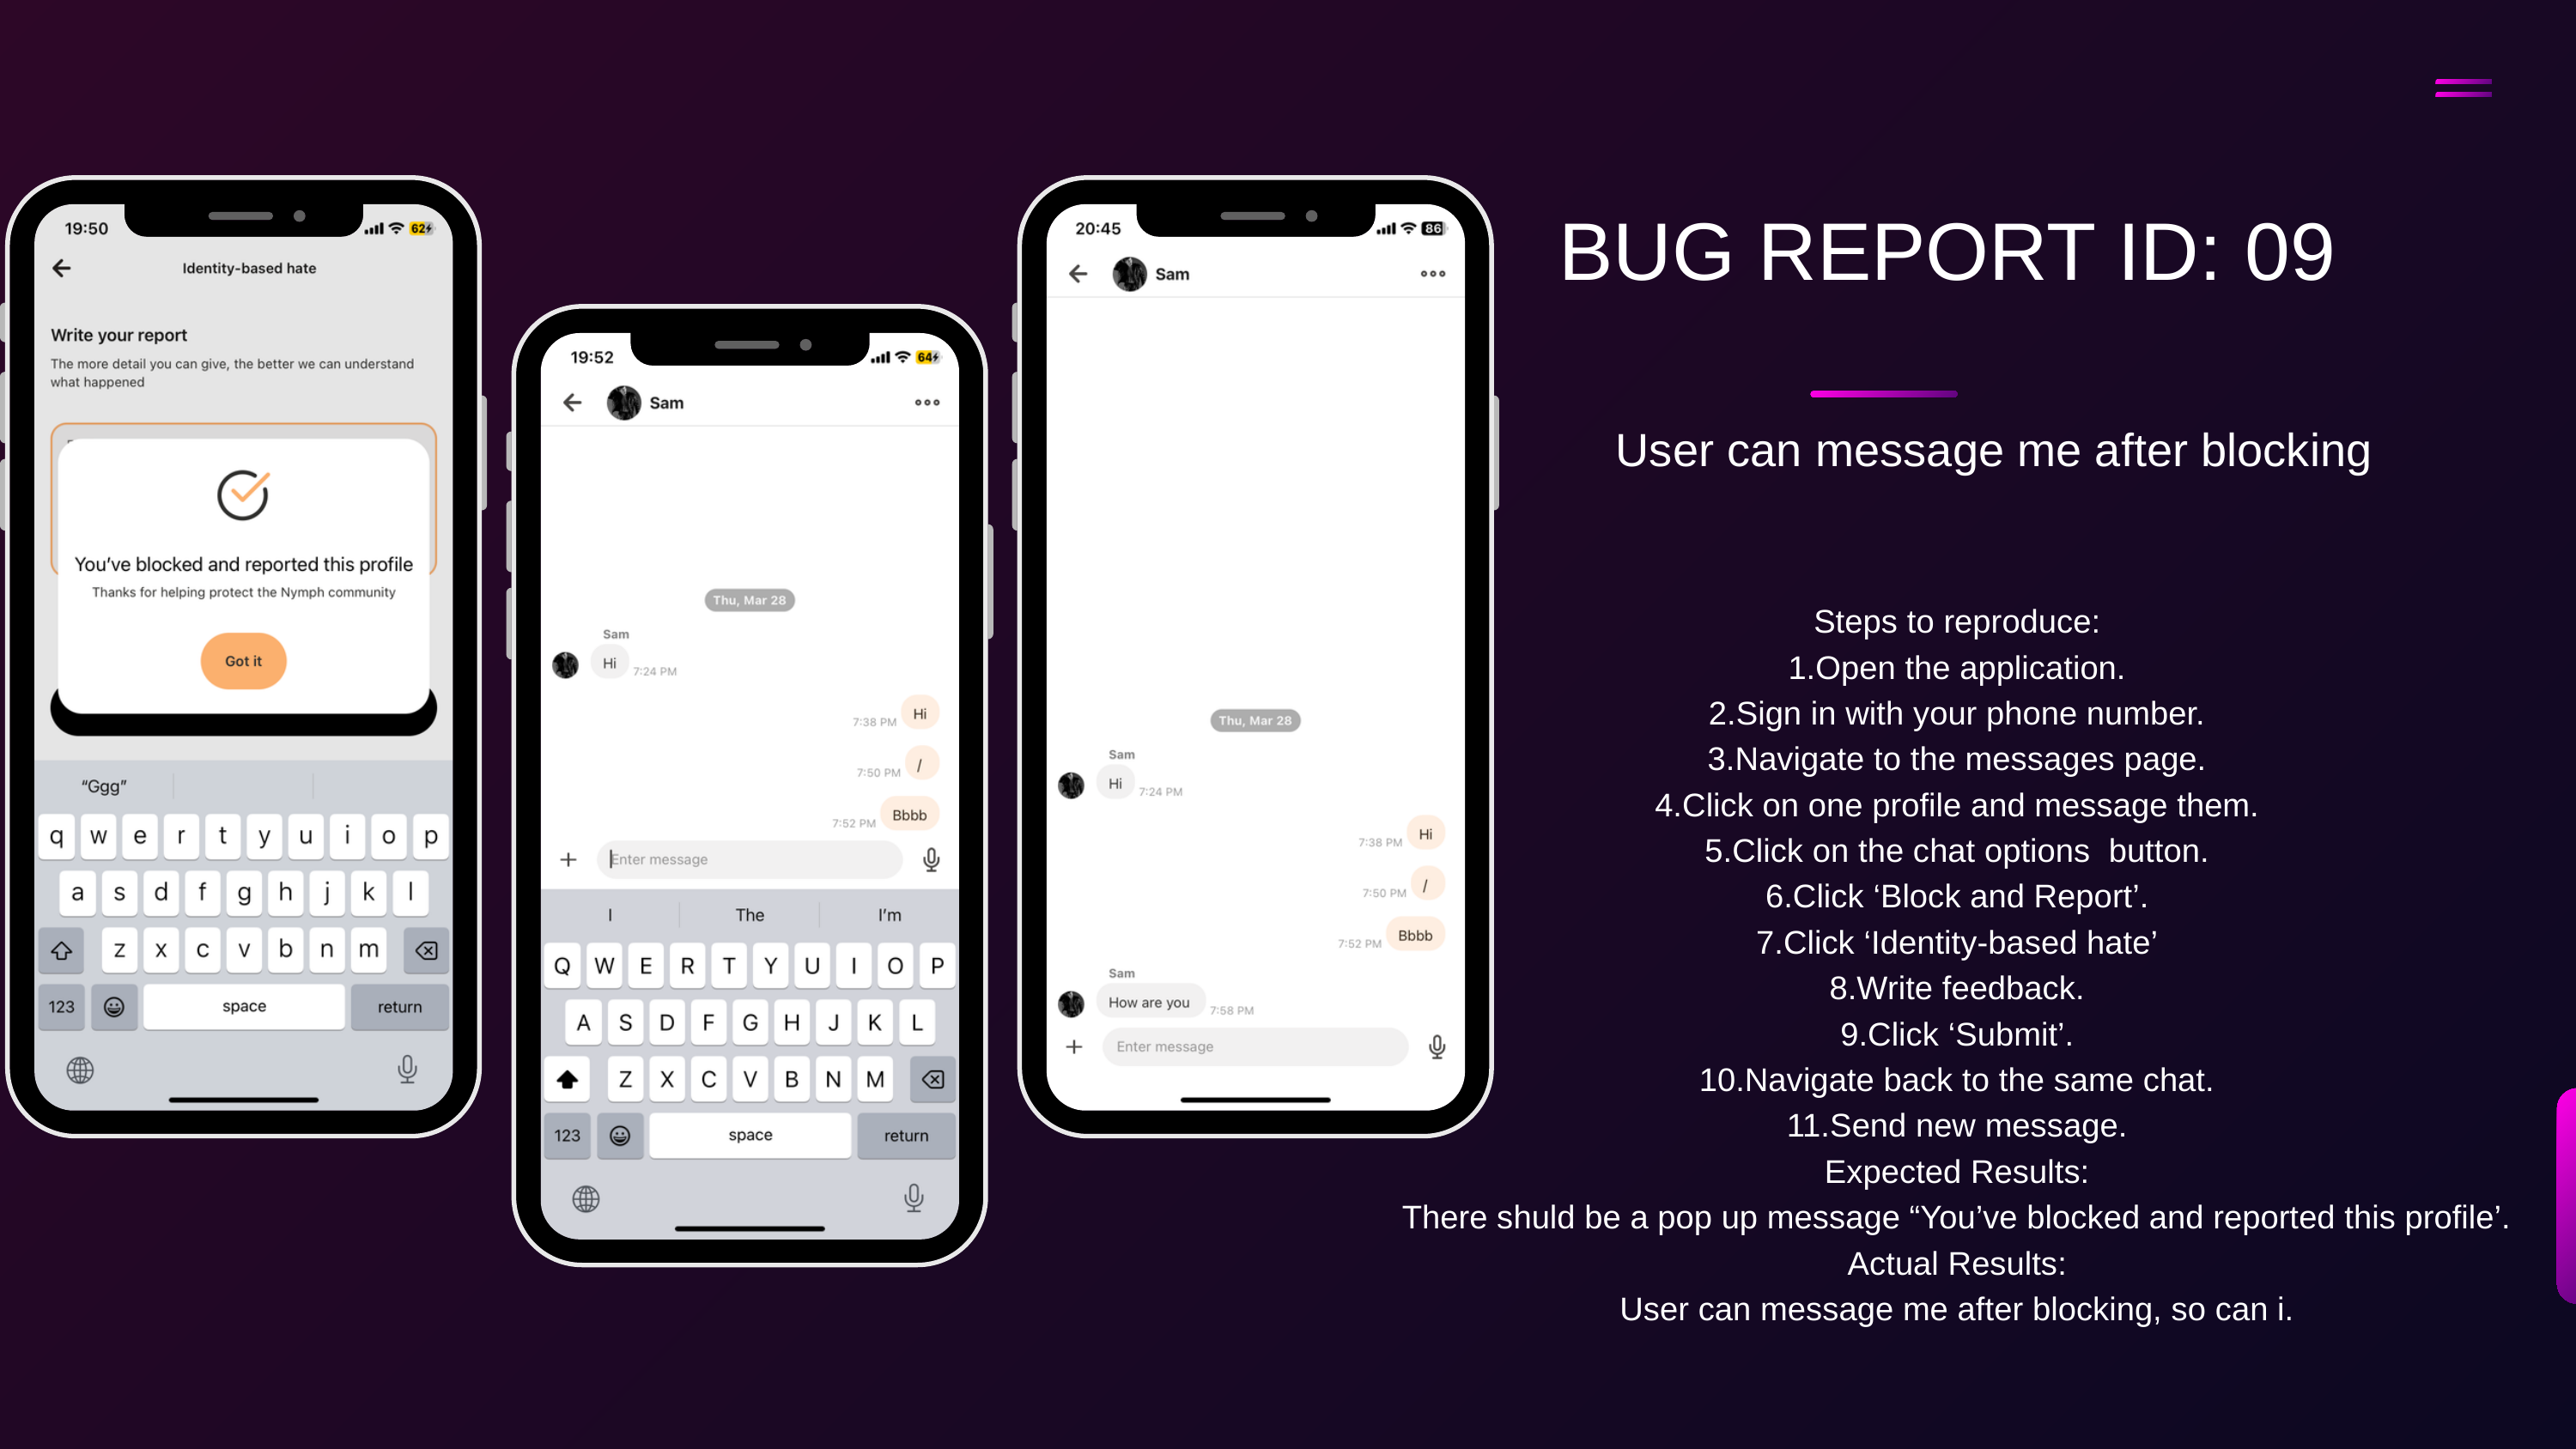

BUG REPORT ID: 09

User can message me after blocking
Steps to reproduce:
1.Open the application.
2.Sign in with your phone number.
3.Navigate to the messages page.
4.Click on one profile and message them.
5.Click on the chat options  button.
6.Click ‘Block and Report’.
7.Click ‘Identity-based hate’
8.Write feedback.
9.Click ‘Submit’.
10.Navigate back to the same chat.
11.Send new message.
Expected Results:
There shuld be a pop up message “You’ve blocked and reported this profile’.
Actual Results:
User can message me after blocking, so can i.